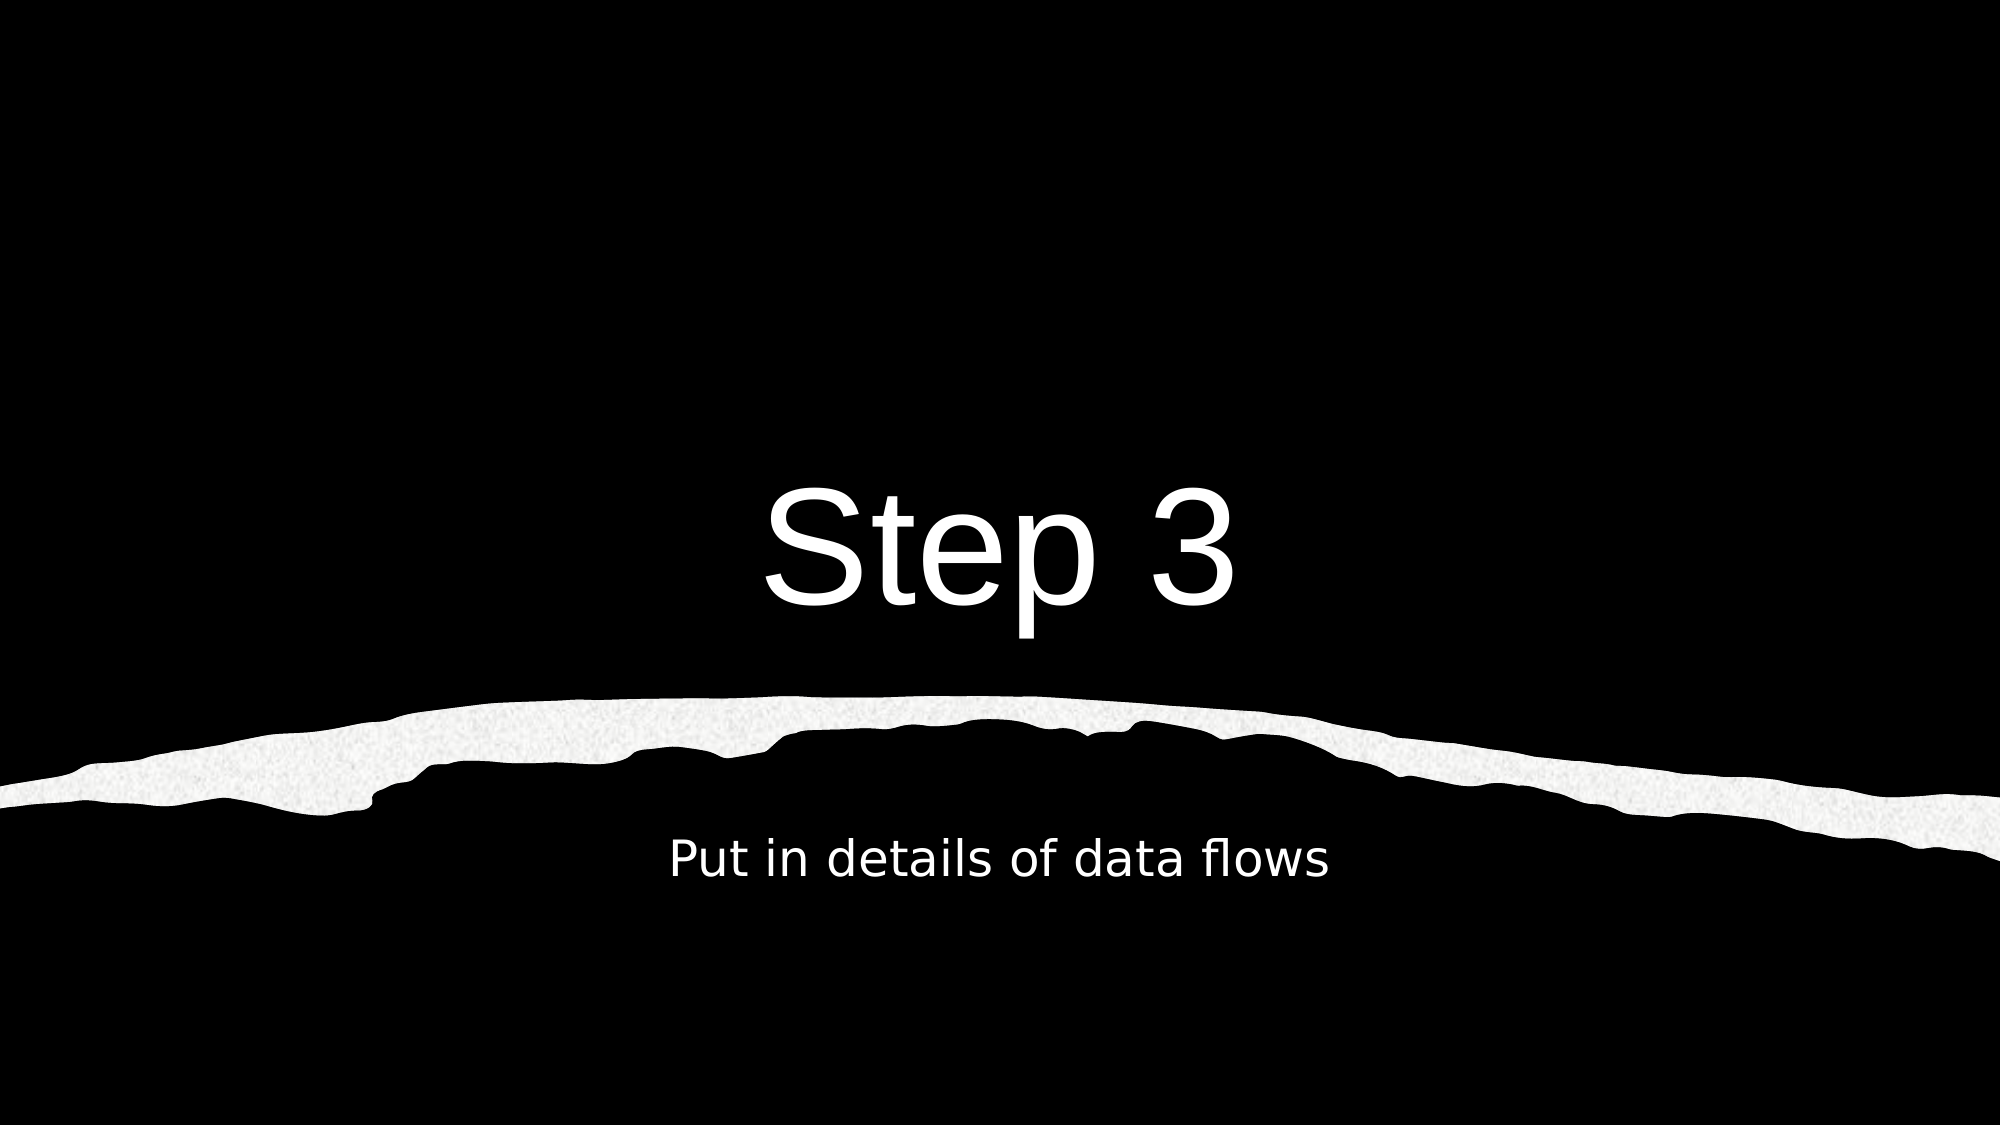

# Step 3

Put in details of data flows